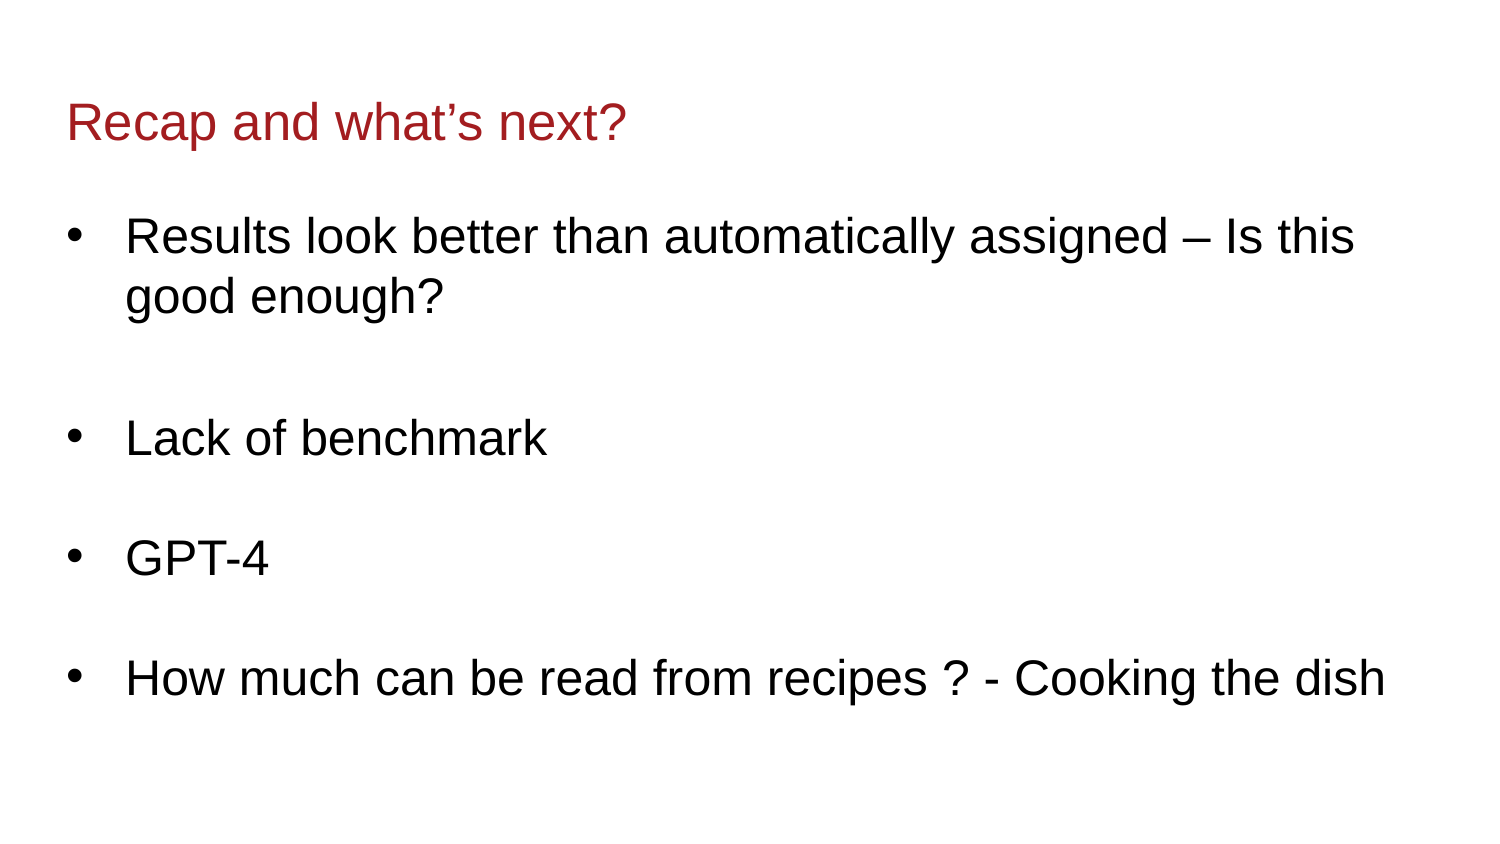

# Recap and what’s next?
Results look better than automatically assigned – Is this good enough?

Lack of benchmark

GPT-4

How much can be read from recipes ? - Cooking the dish